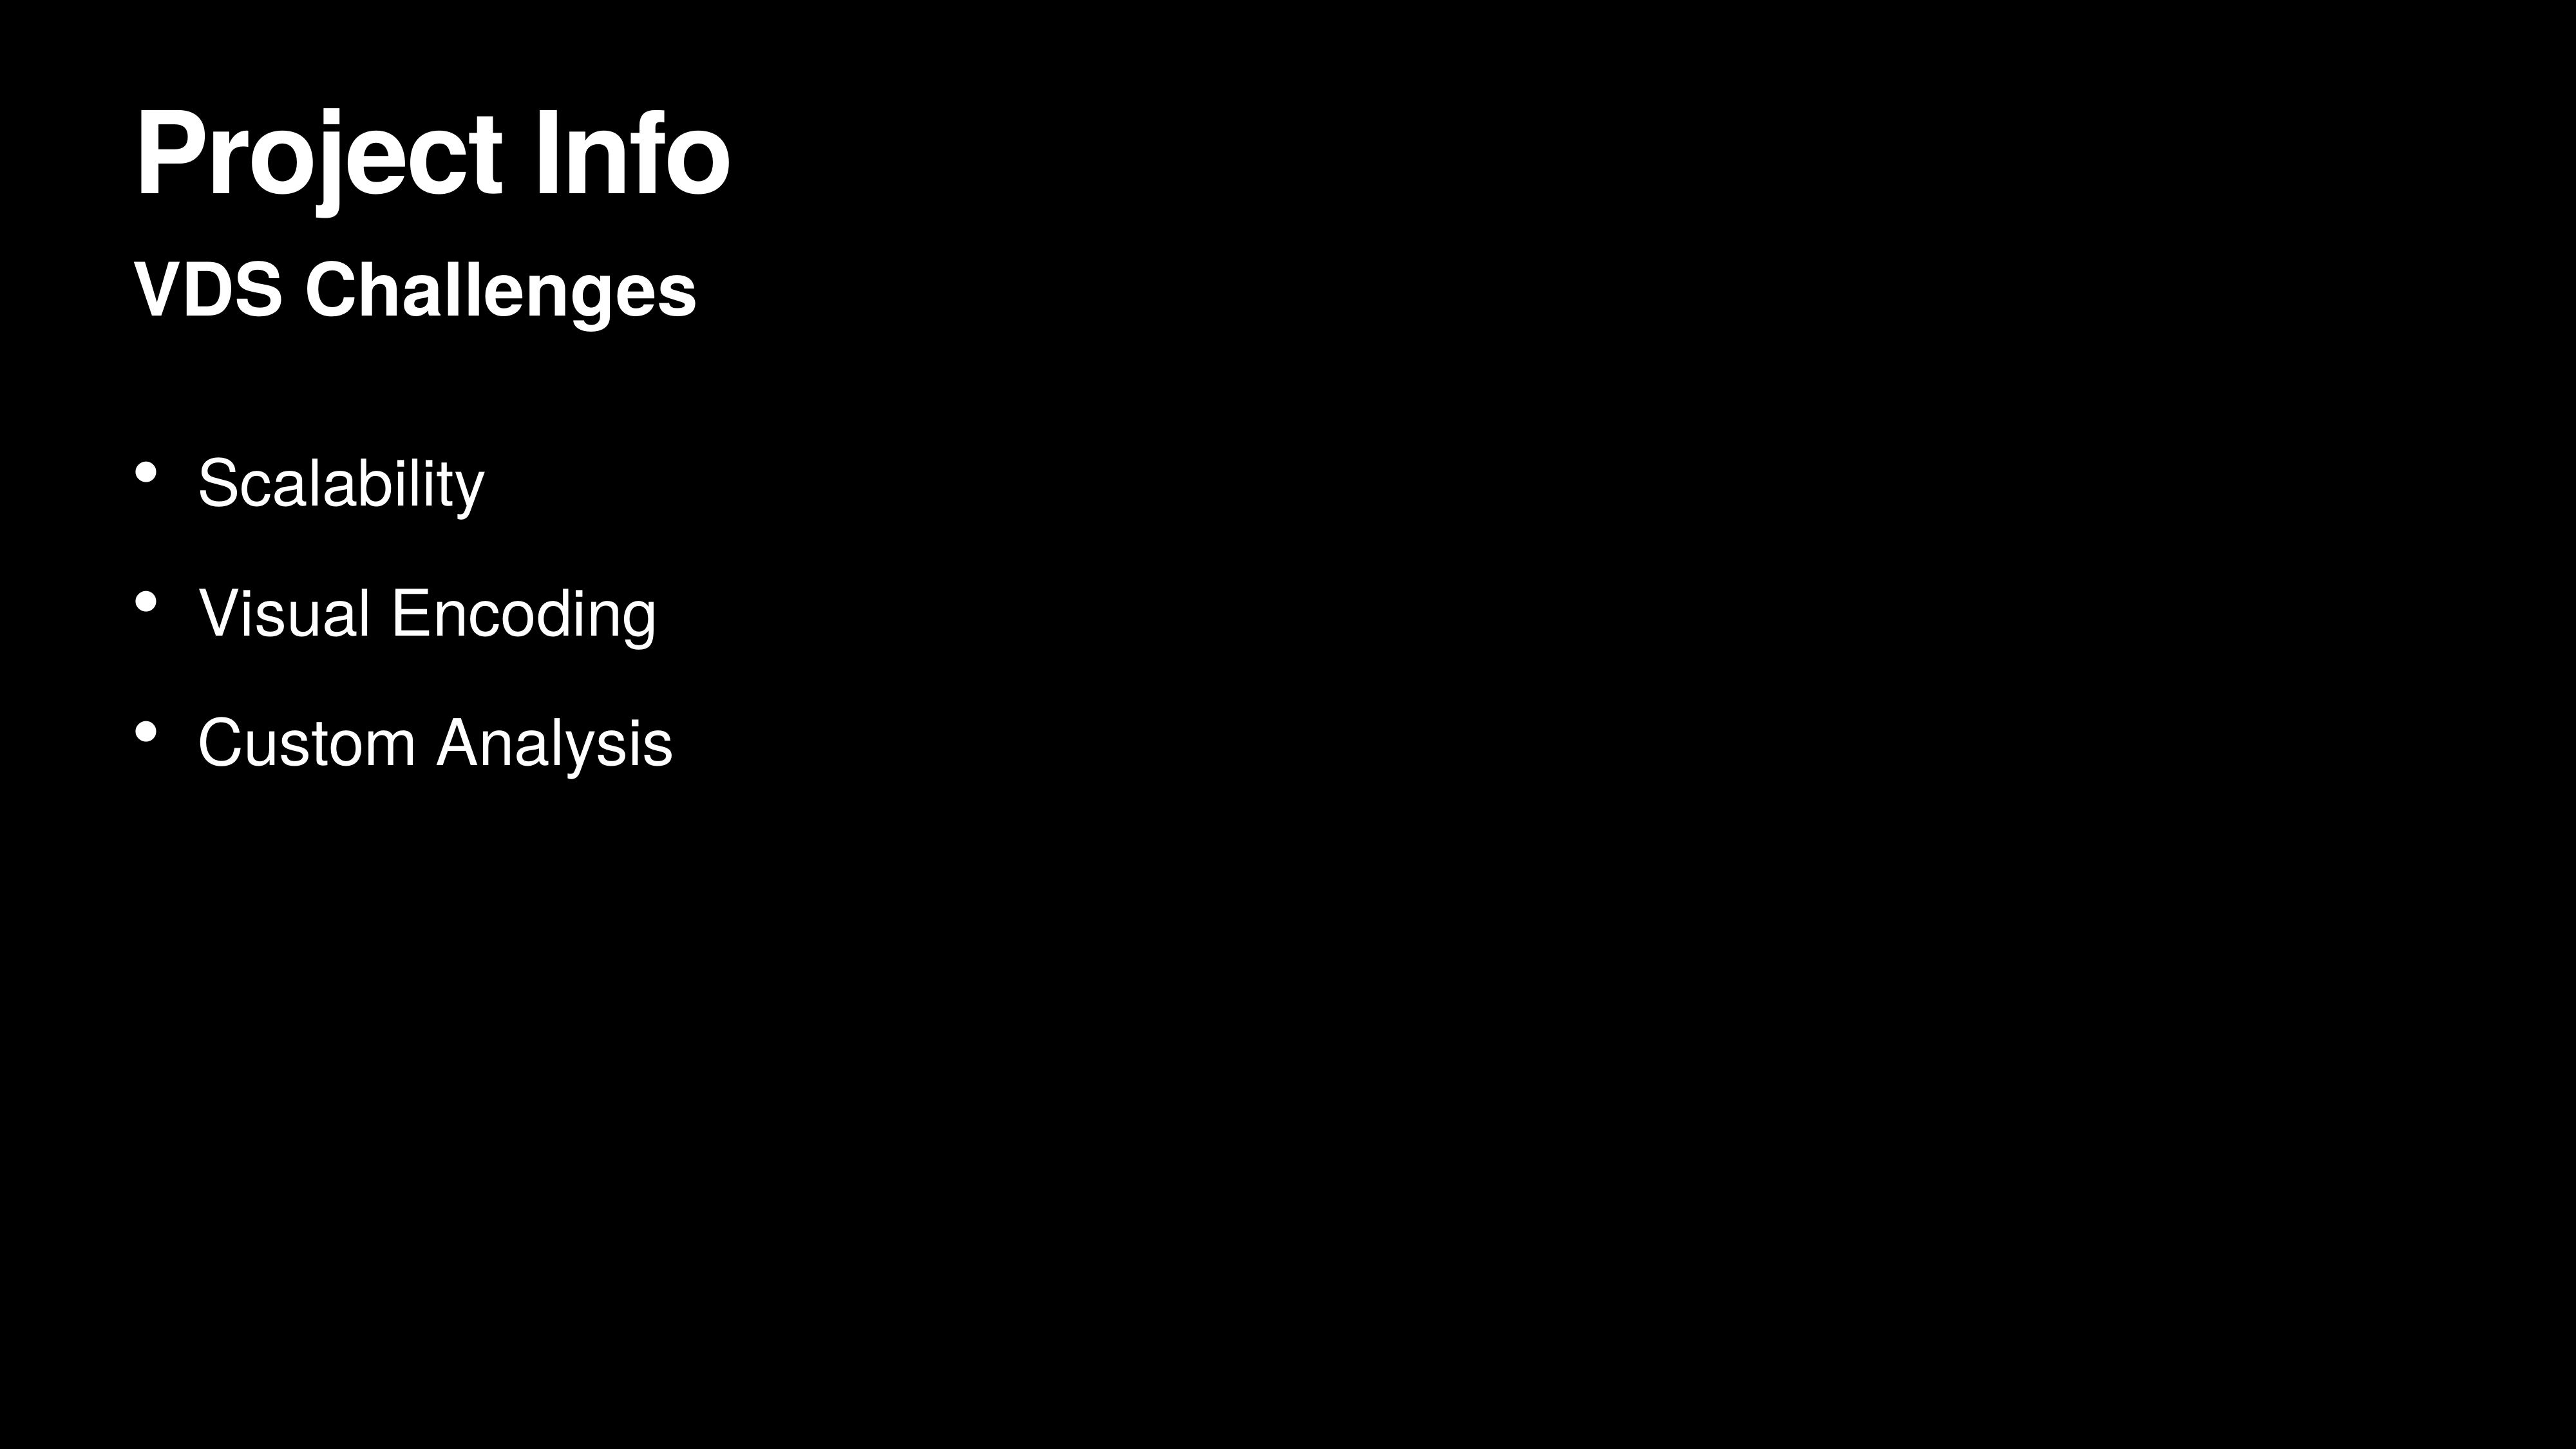

# Project Info
VDS Challenges
Scalability
Visual Encoding
Custom Analysis